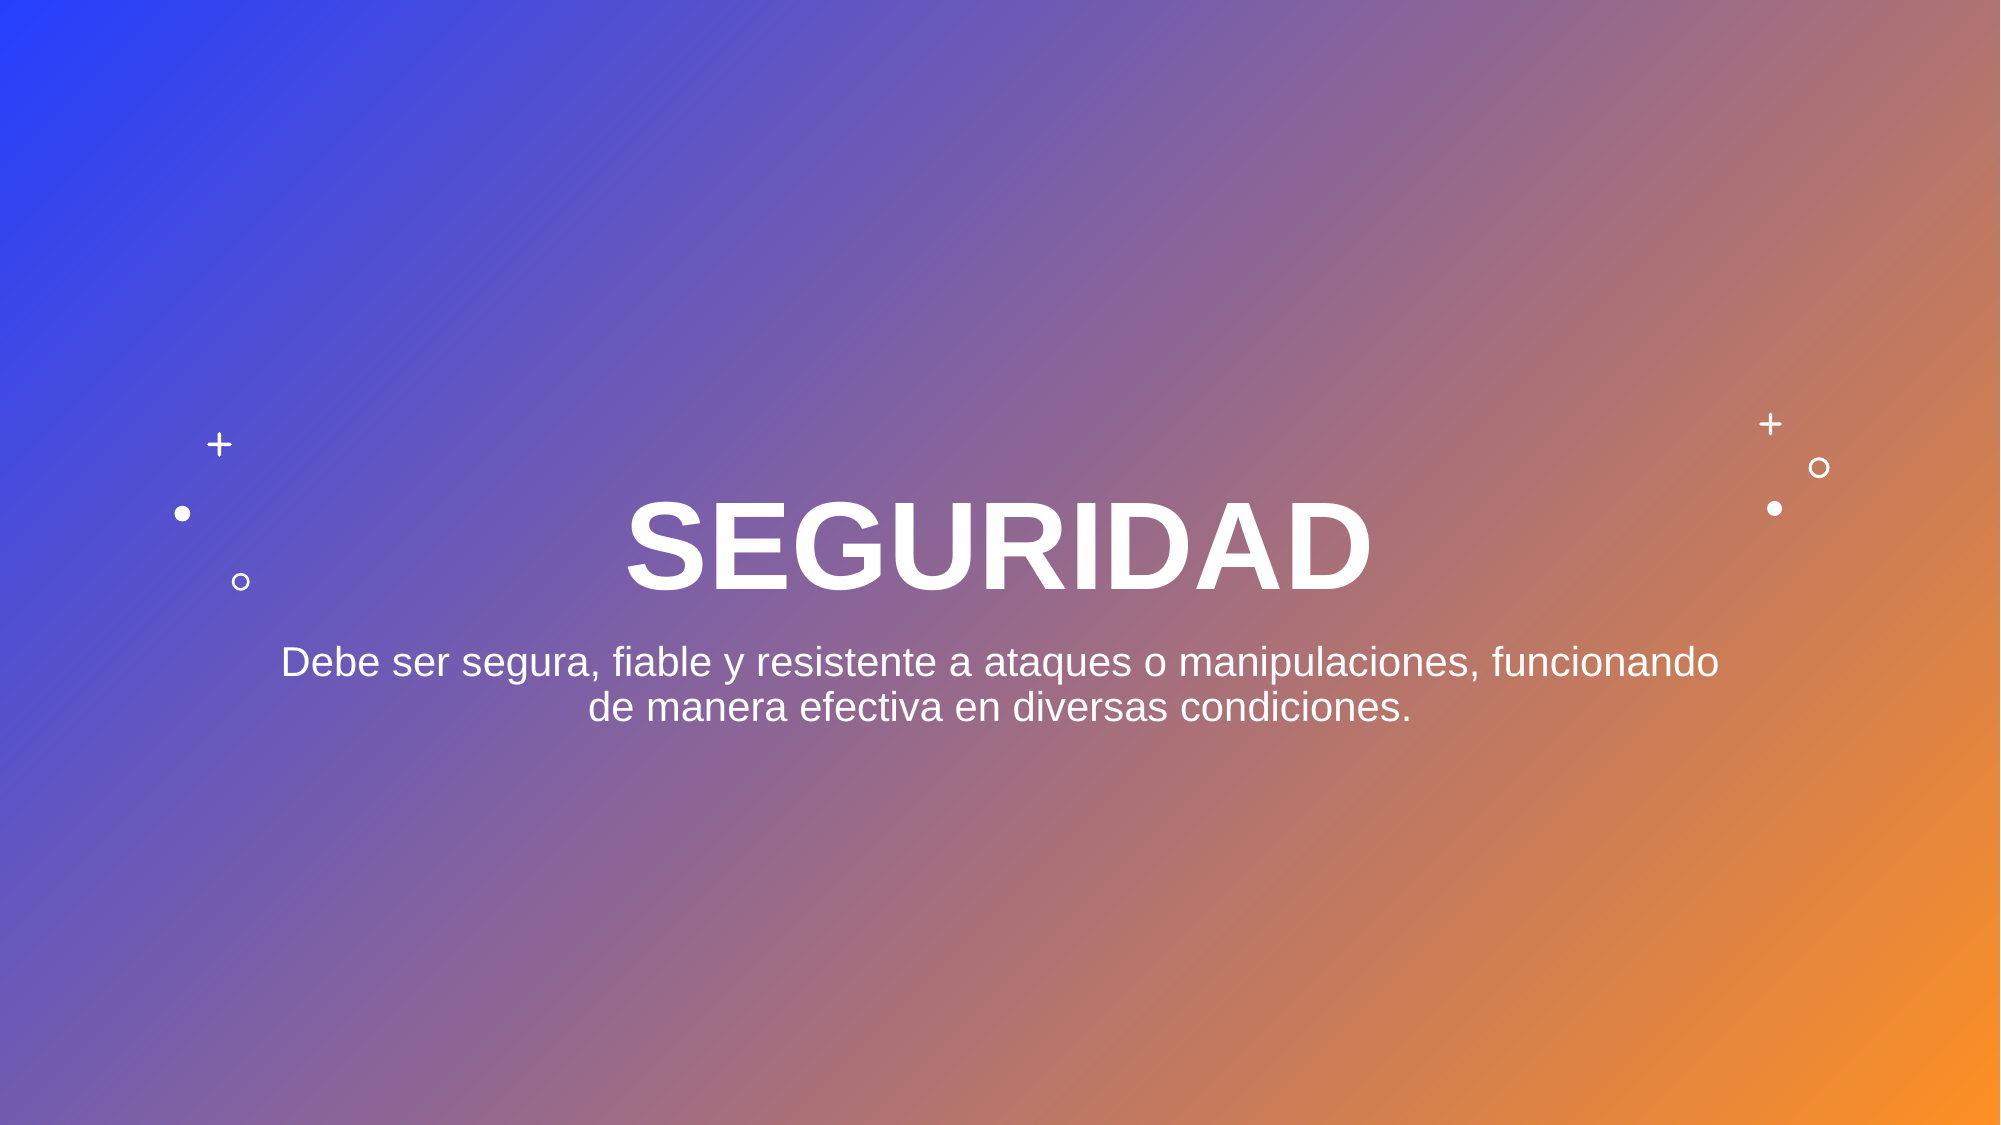

# Seguridad
Debe ser segura, fiable y resistente a ataques o manipulaciones, funcionando de manera efectiva en diversas condiciones.